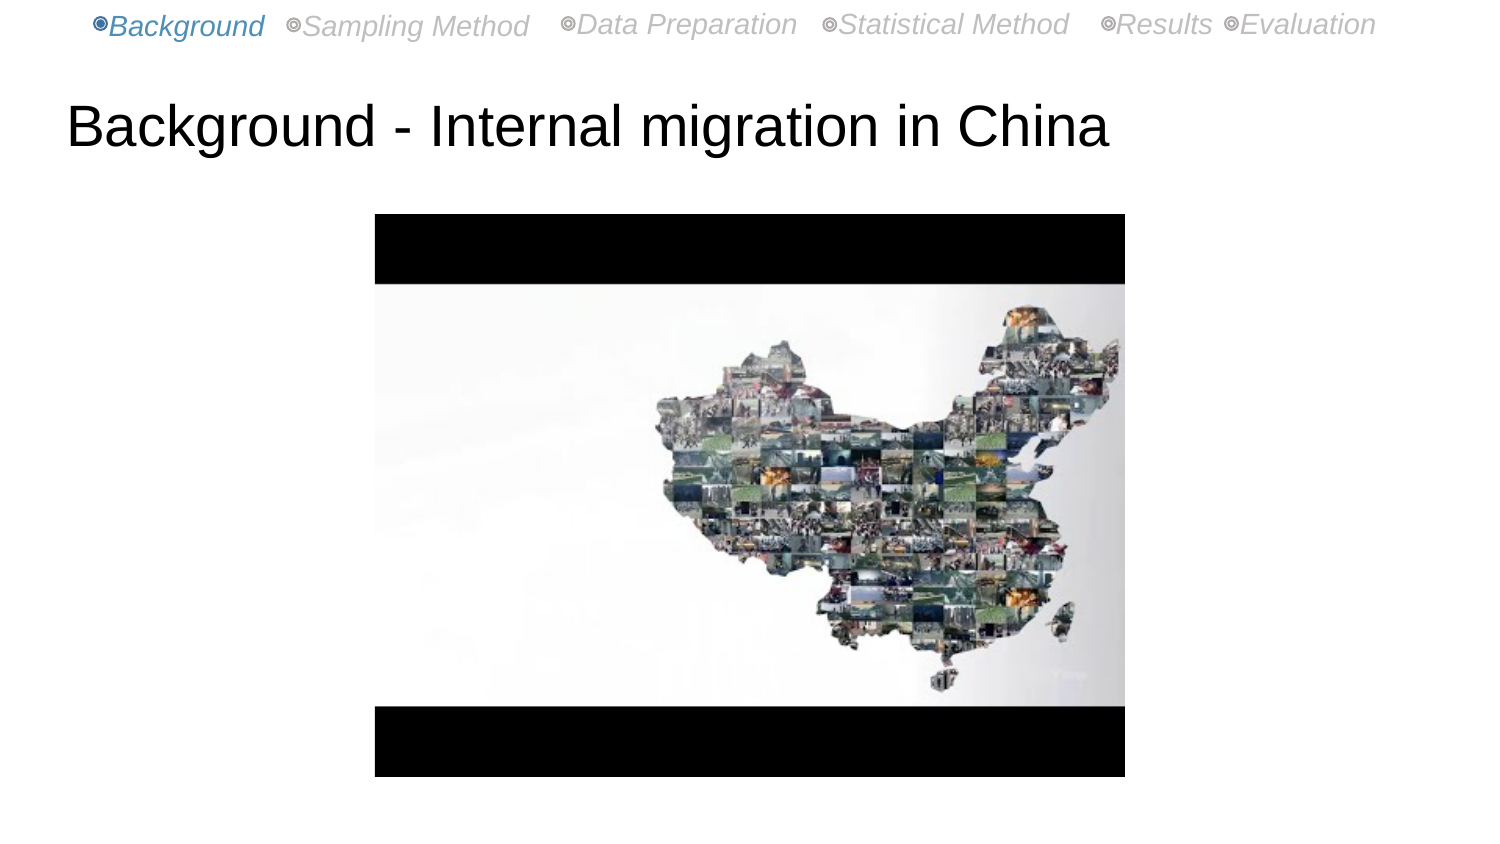

Background
Data Preparation
Statistical Method
Results
Evaluation
Sampling Method

# Background - Internal migration in China